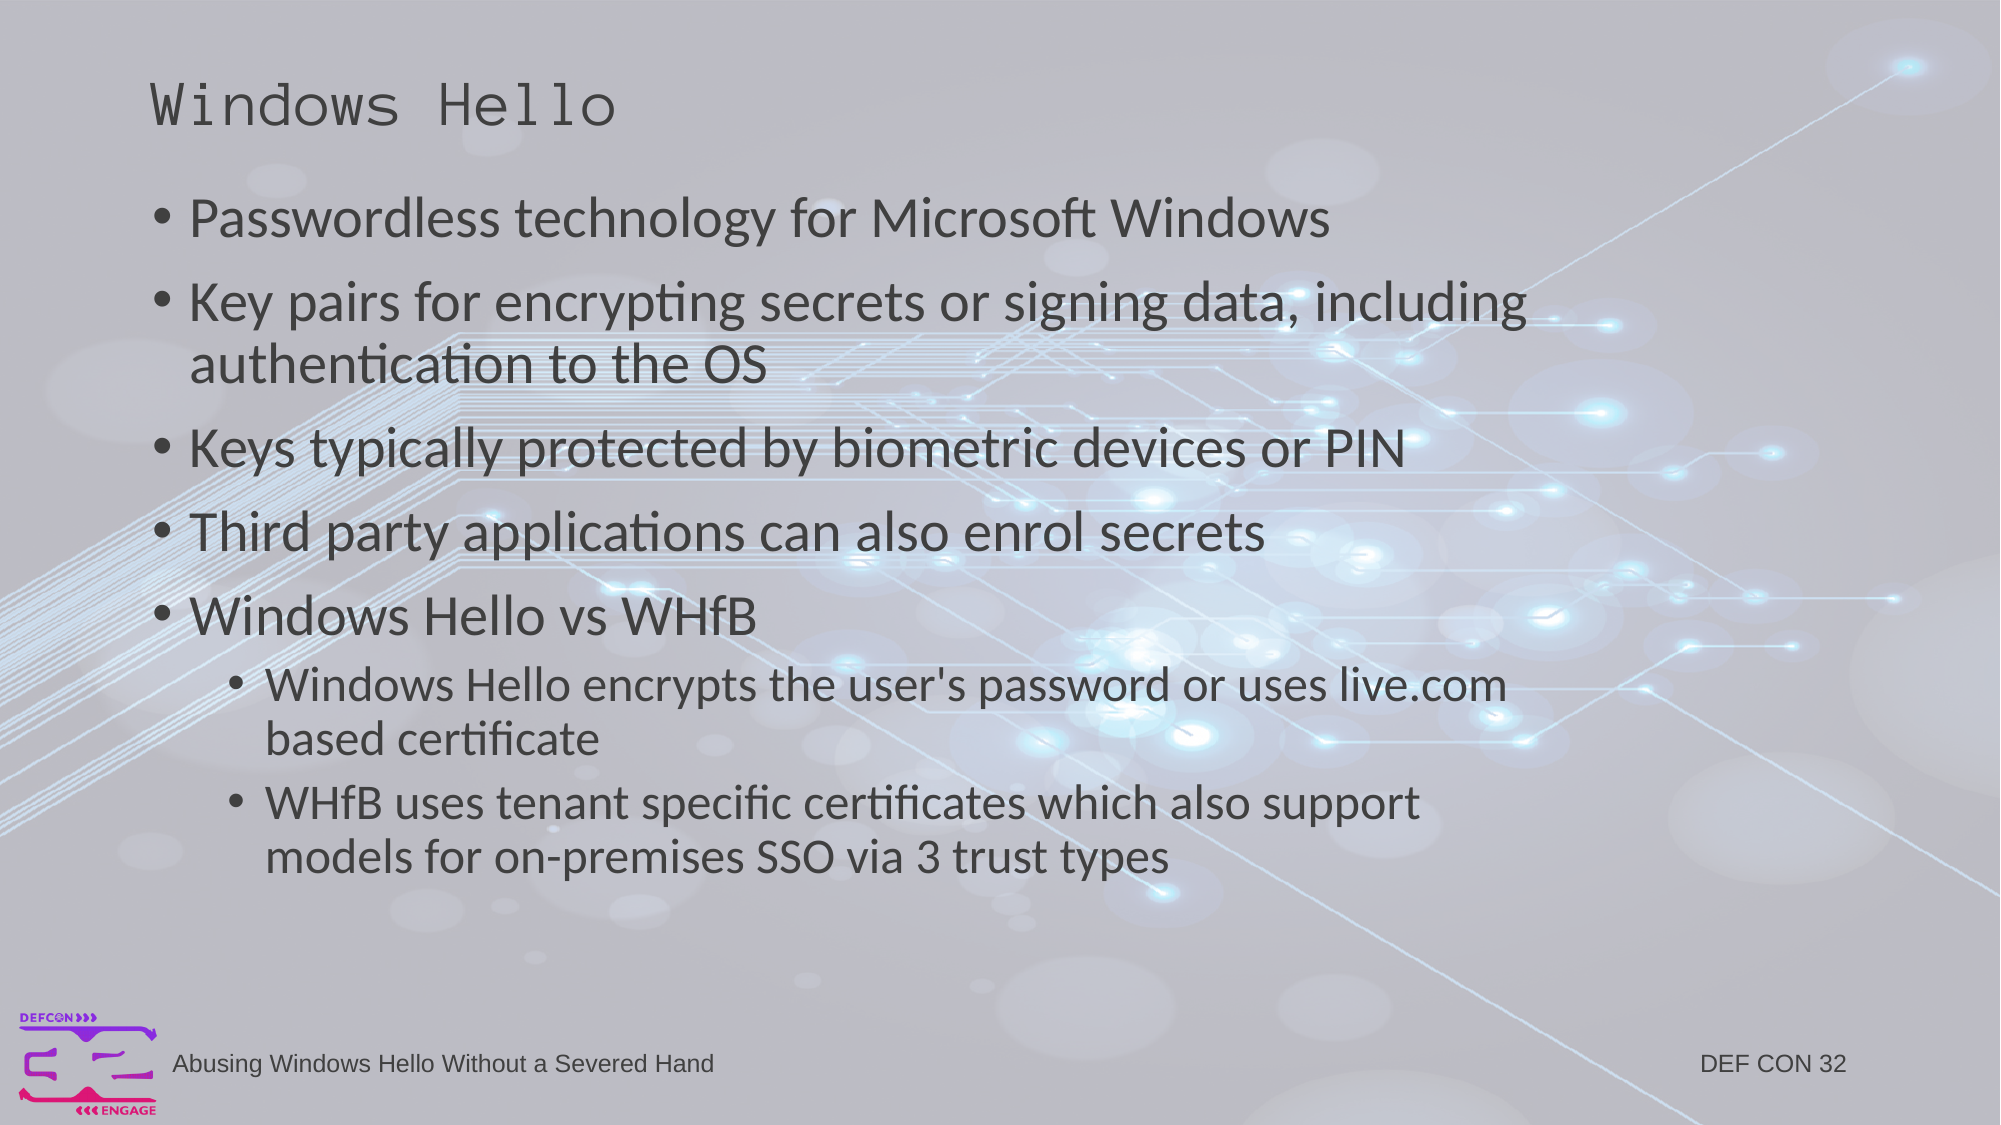

# Windows Hello
Passwordless technology for Microsoft Windows
Key pairs for encrypting secrets or signing data, including authentication to the OS
Keys typically protected by biometric devices or PIN
Third party applications can also enrol secrets
Windows Hello vs WHfB
Windows Hello encrypts the user's password or uses live.com based certificate
WHfB uses tenant specific certificates which also support models for on-premises SSO via 3 trust types

DEF CON 32
Abusing Windows Hello Without a Severed Hand